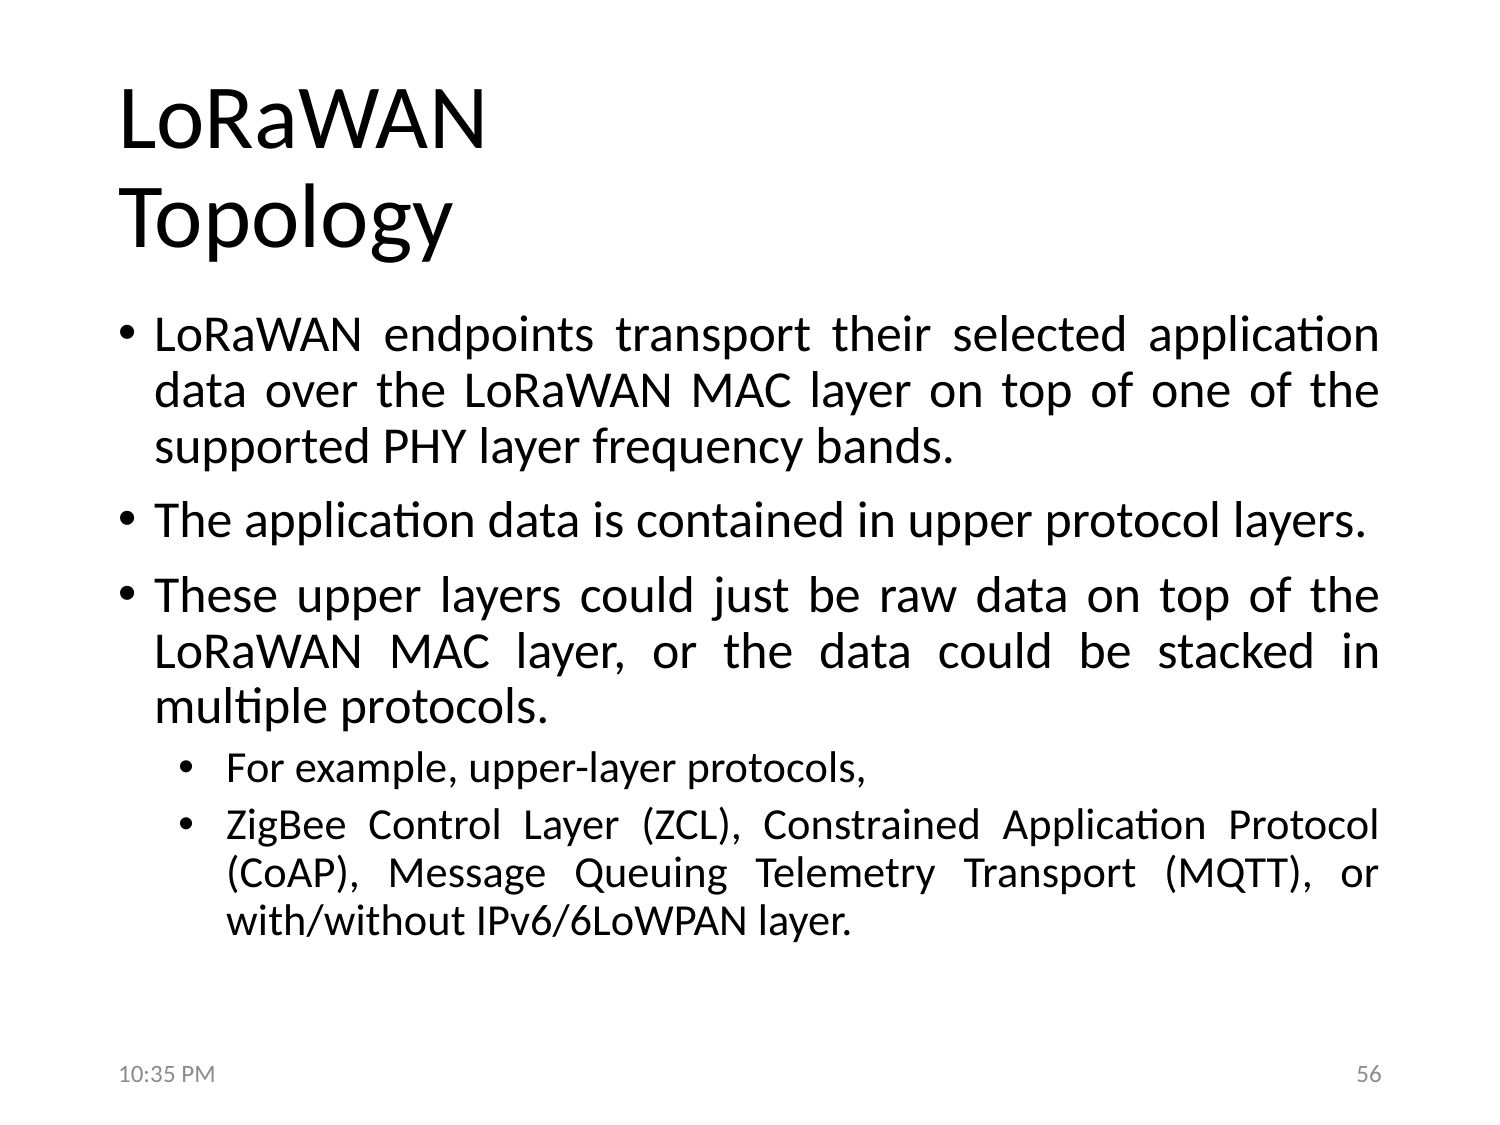

# LoRaWAN Topology
LoRaWAN endpoints transport their selected application data over the LoRaWAN MAC layer on top of one of the supported PHY layer frequency bands.
The application data is contained in upper protocol layers.
These upper layers could just be raw data on top of the LoRaWAN MAC layer, or the data could be stacked in multiple protocols.
For example, upper-layer protocols,
ZigBee Control Layer (ZCL), Constrained Application Protocol (CoAP), Message Queuing Telemetry Transport (MQTT), or with/without IPv6/6LoWPAN layer.
10:35 PM
56